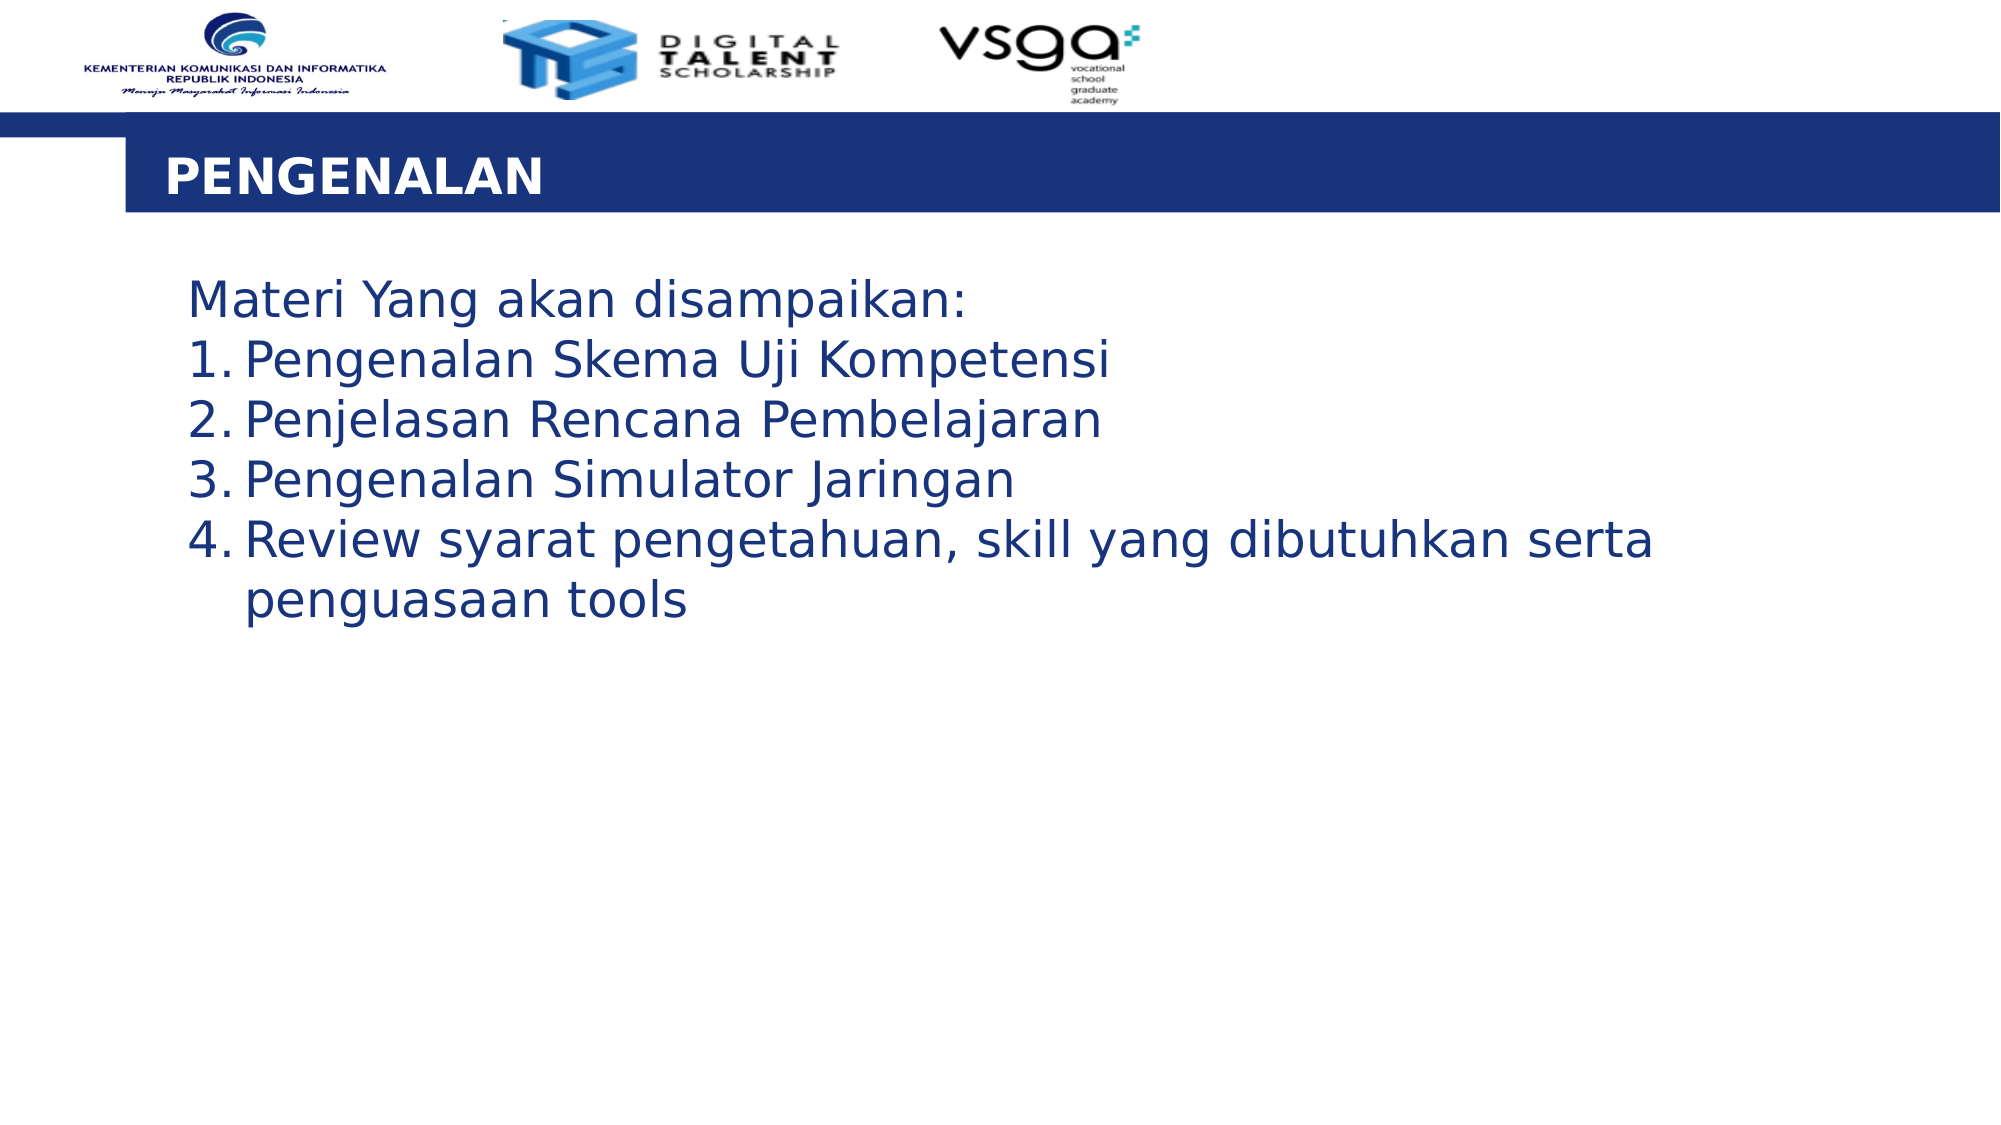

PENGENALAN								 Pelatihan

Materi Yang akan disampaikan:
Pengenalan Skema Uji Kompetensi
Penjelasan Rencana Pembelajaran
Pengenalan Simulator Jaringan
Review syarat pengetahuan, skill yang dibutuhkan serta penguasaan tools